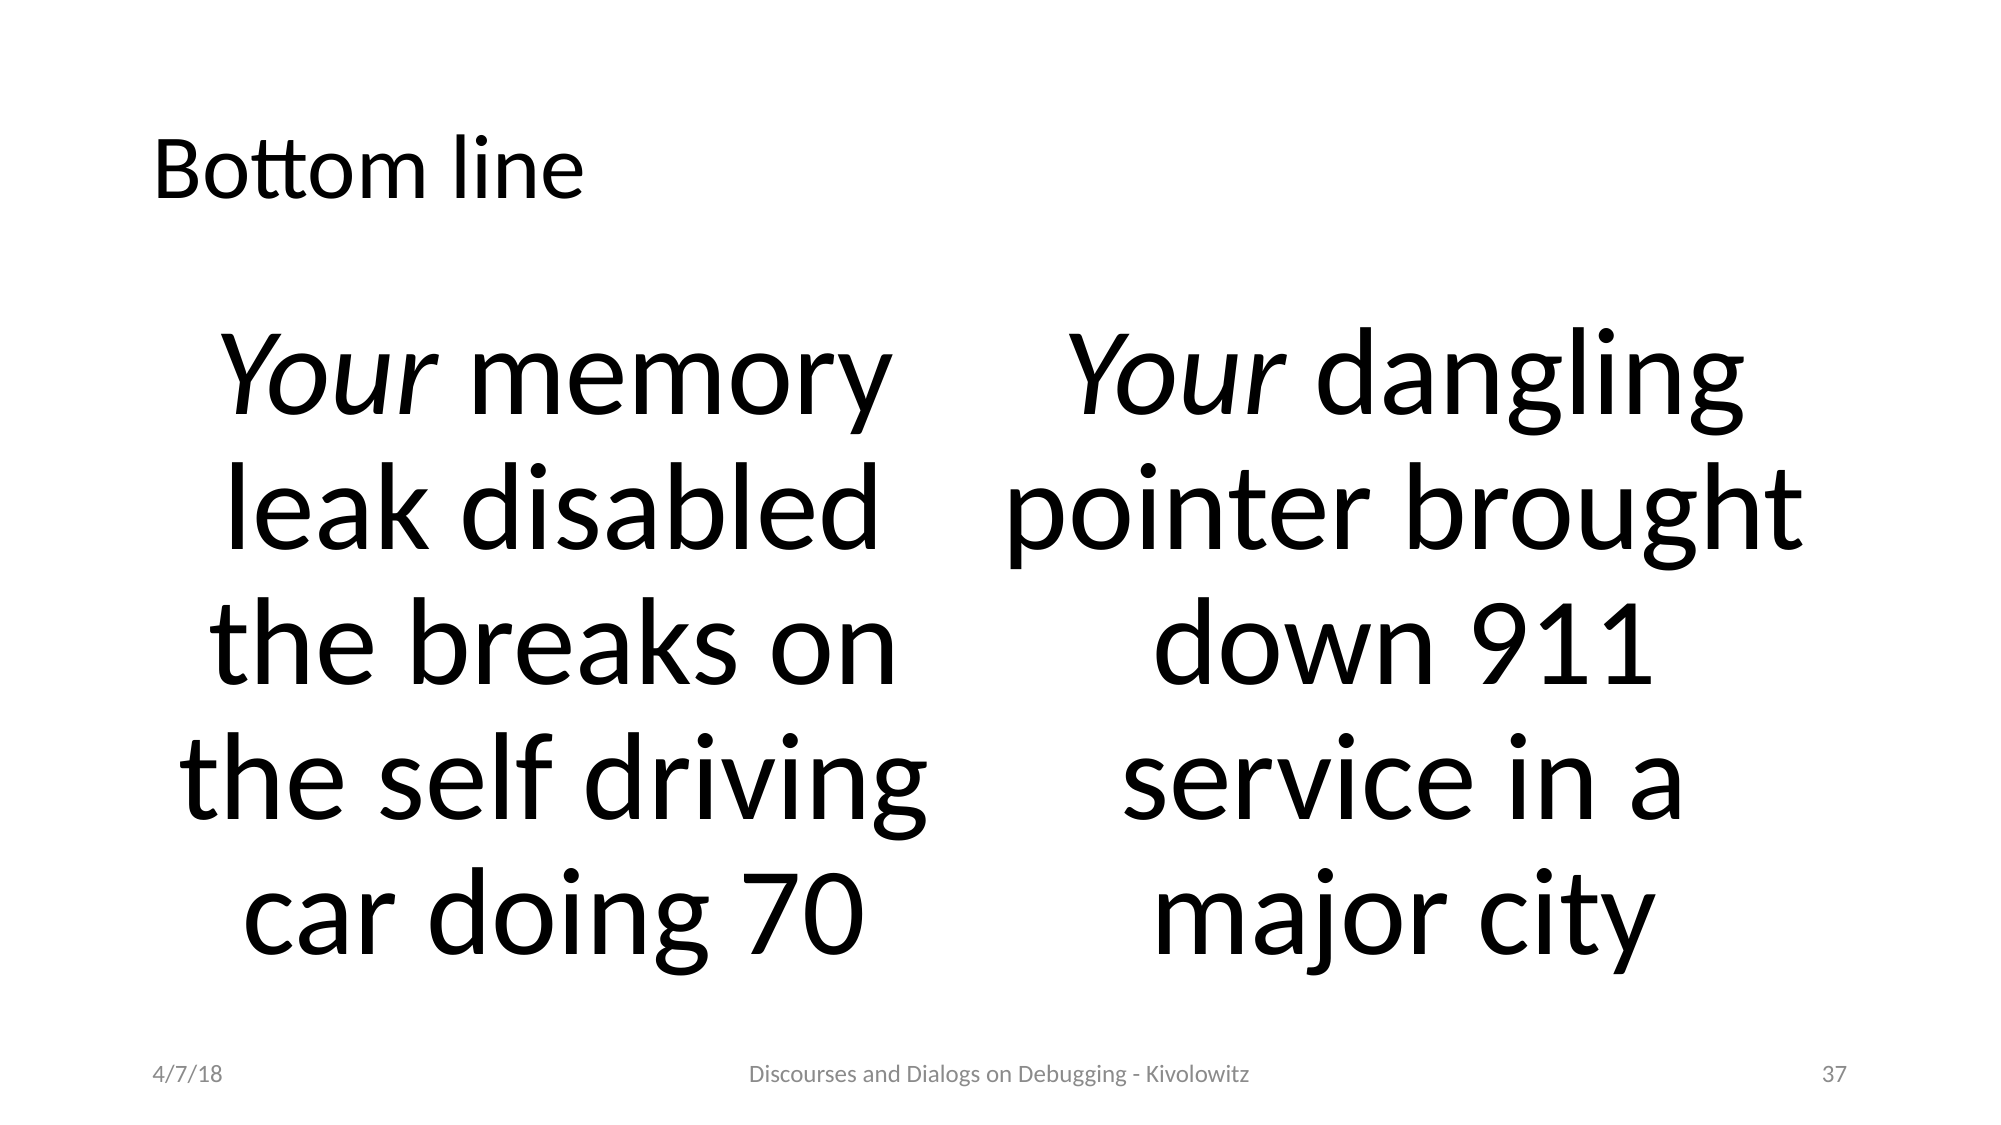

# Bottom line
Your memory leak disabled the breaks on the self driving car doing 70
Your dangling pointer brought down 911 service in a major city
4/7/18
Discourses and Dialogs on Debugging - Kivolowitz
37